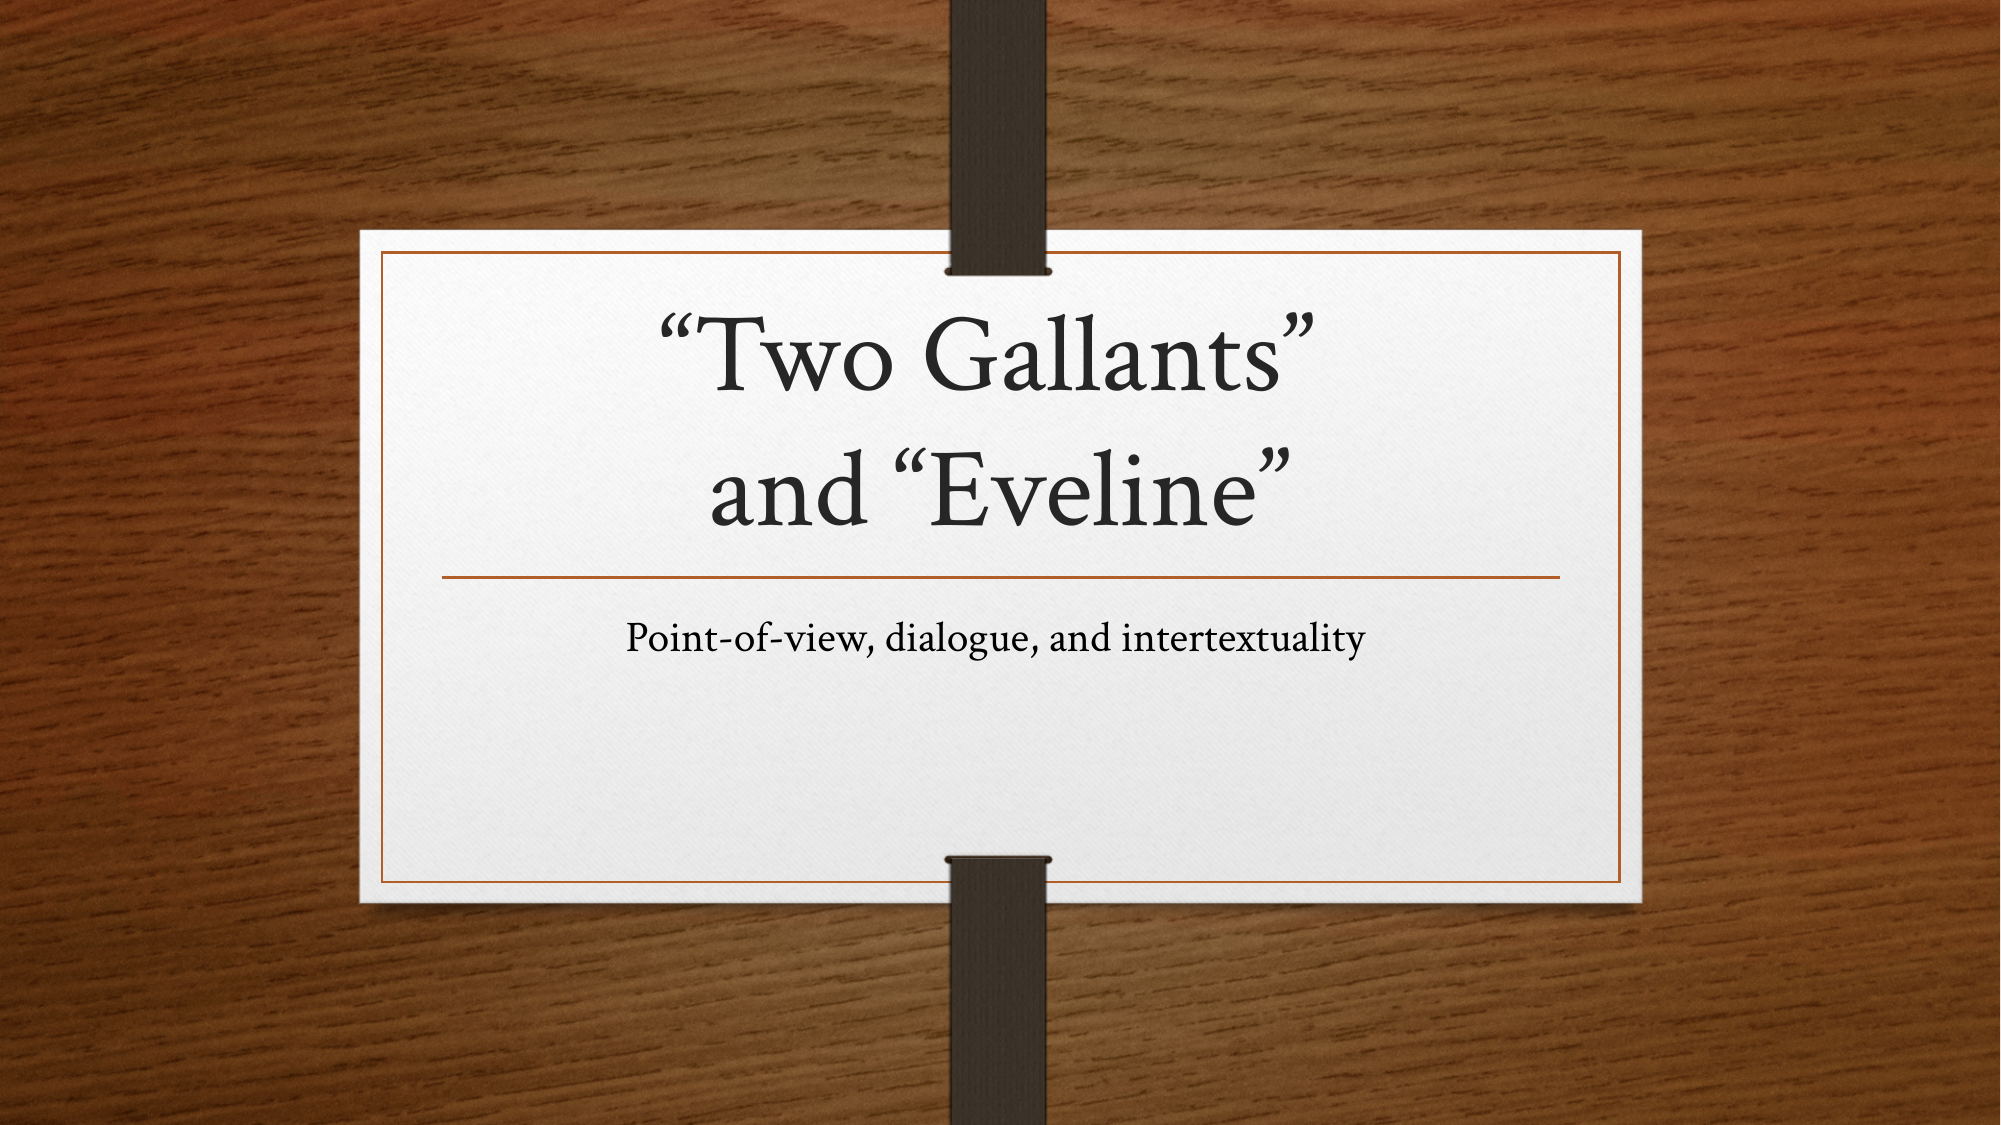

# “Two Gallants” and “Eveline”
Point-of-view, dialogue, and intertextuality